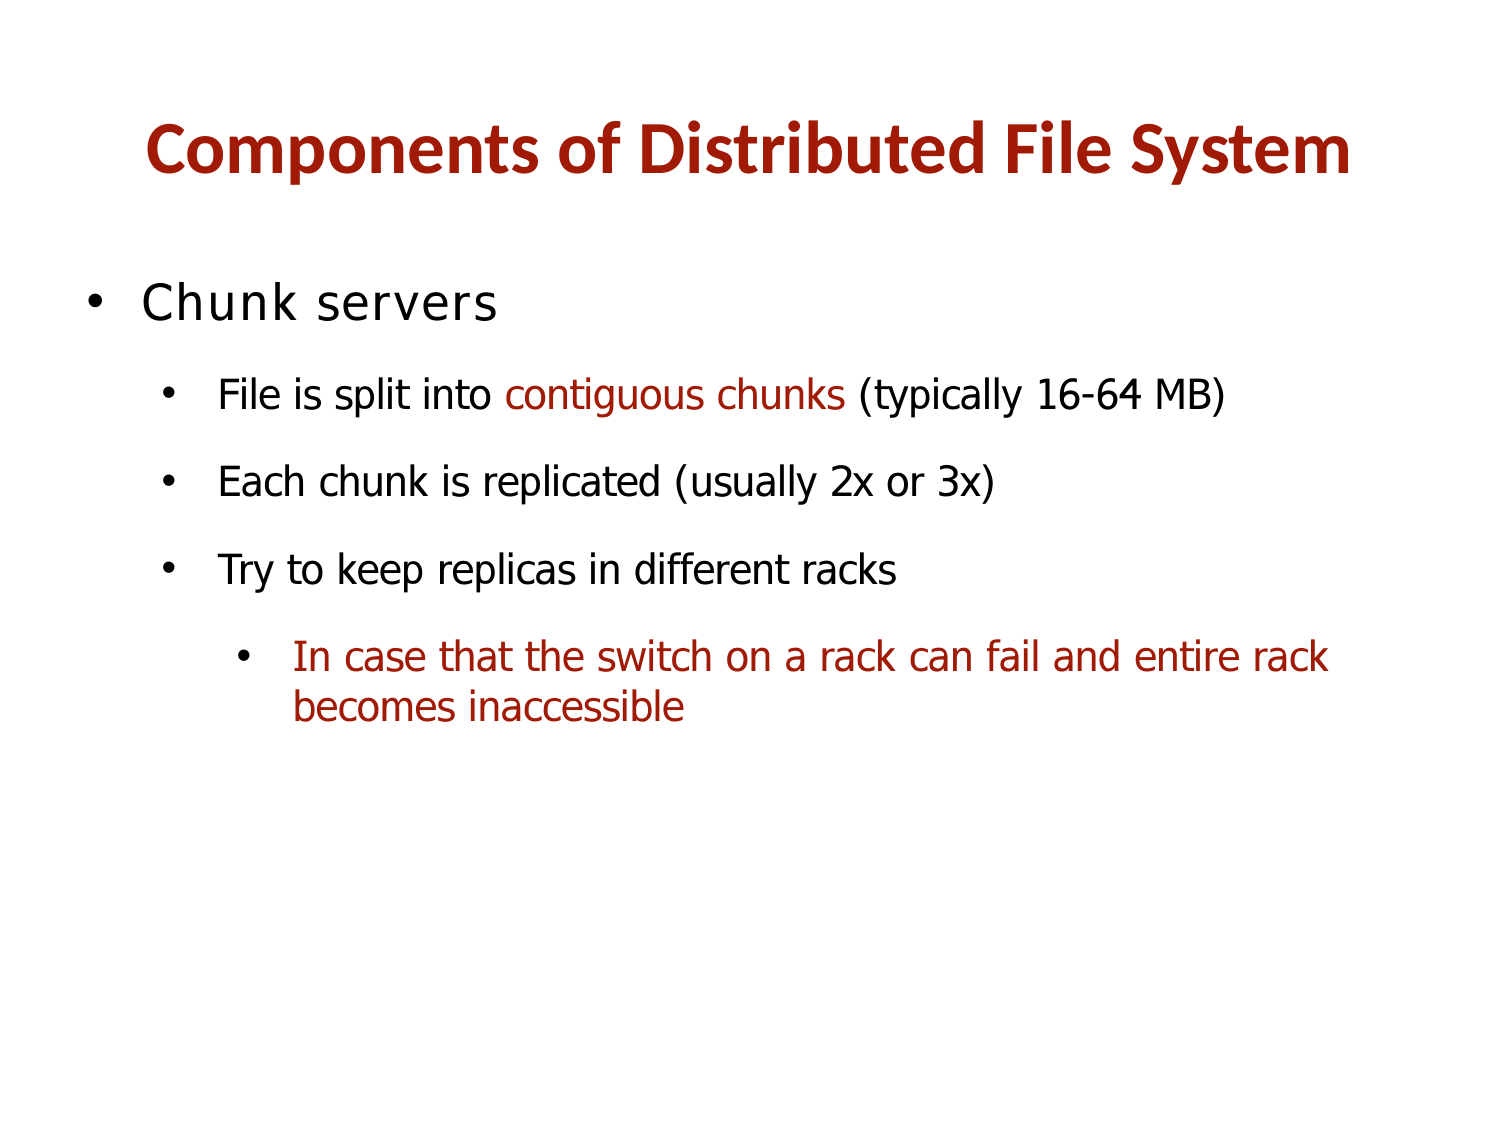

# Components of Distributed File System
Chunk servers
File is split into contiguous chunks (typically 16-64 MB)
Each chunk is replicated (usually 2x or 3x)
Try to keep replicas in different racks
In case that the switch on a rack can fail and entire rack becomes inaccessible